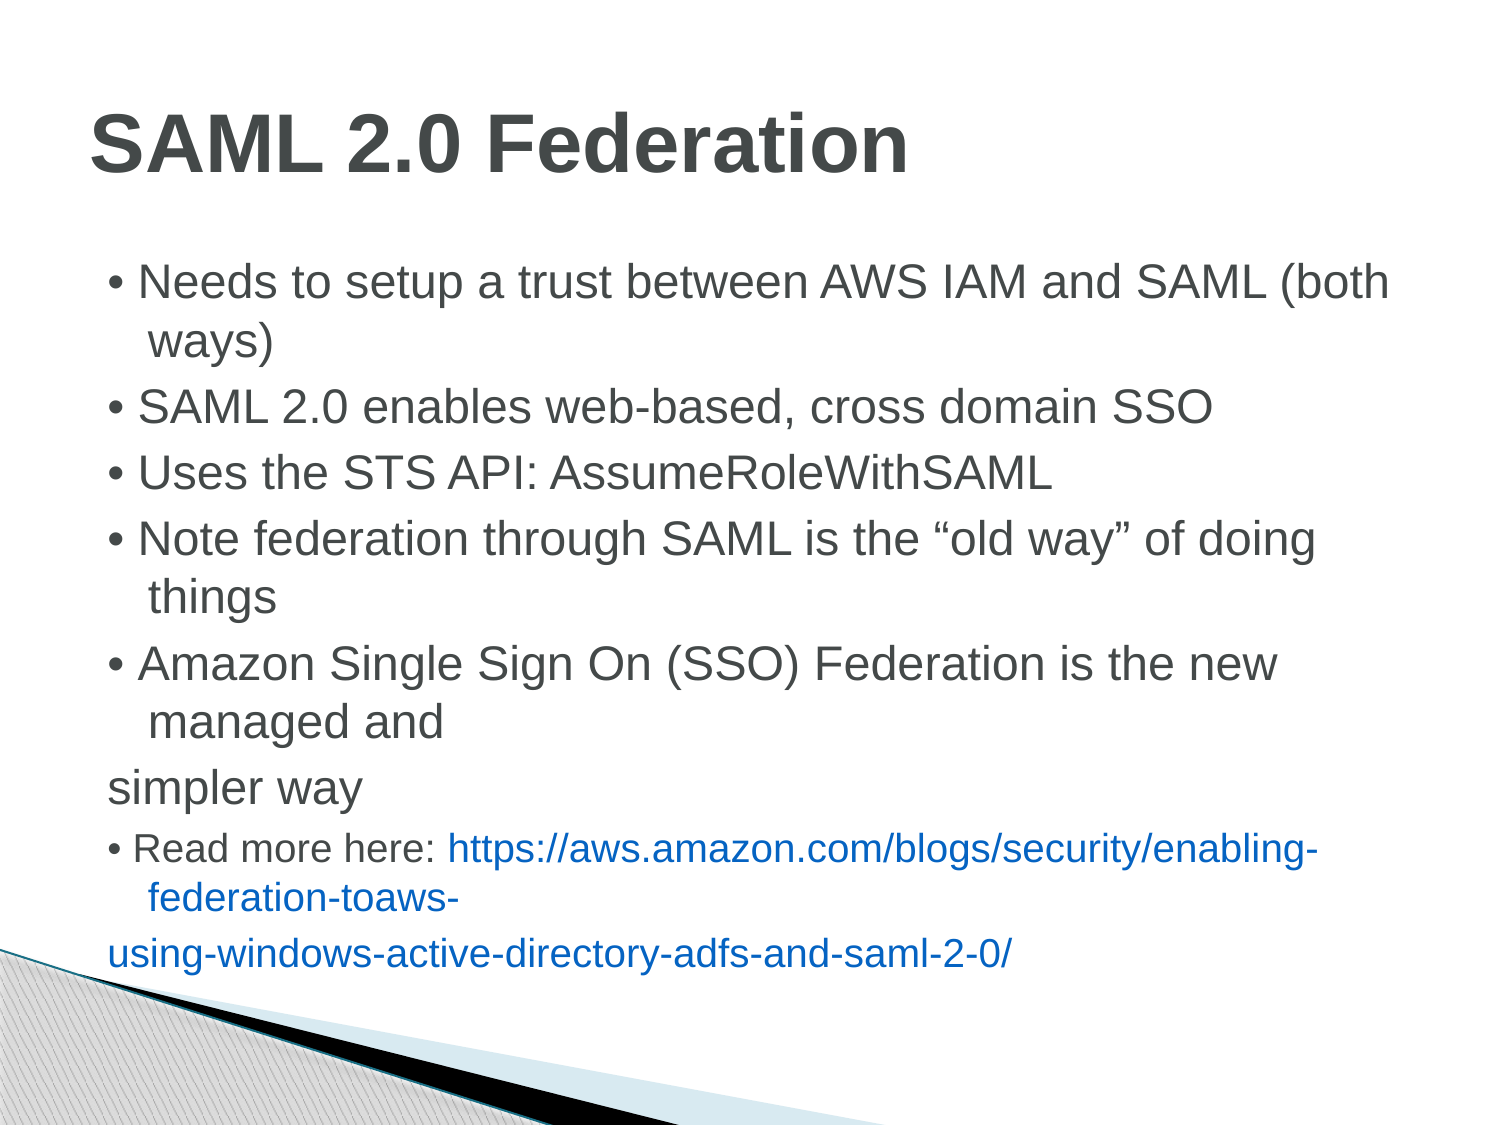

# SAML 2.0 Federation
• Needs to setup a trust between AWS IAM and SAML (both ways)
• SAML 2.0 enables web-based, cross domain SSO
• Uses the STS API: AssumeRoleWithSAML
• Note federation through SAML is the “old way” of doing things
• Amazon Single Sign On (SSO) Federation is the new managed and
simpler way
• Read more here: https://aws.amazon.com/blogs/security/enabling-federation-toaws-
using-windows-active-directory-adfs-and-saml-2-0/